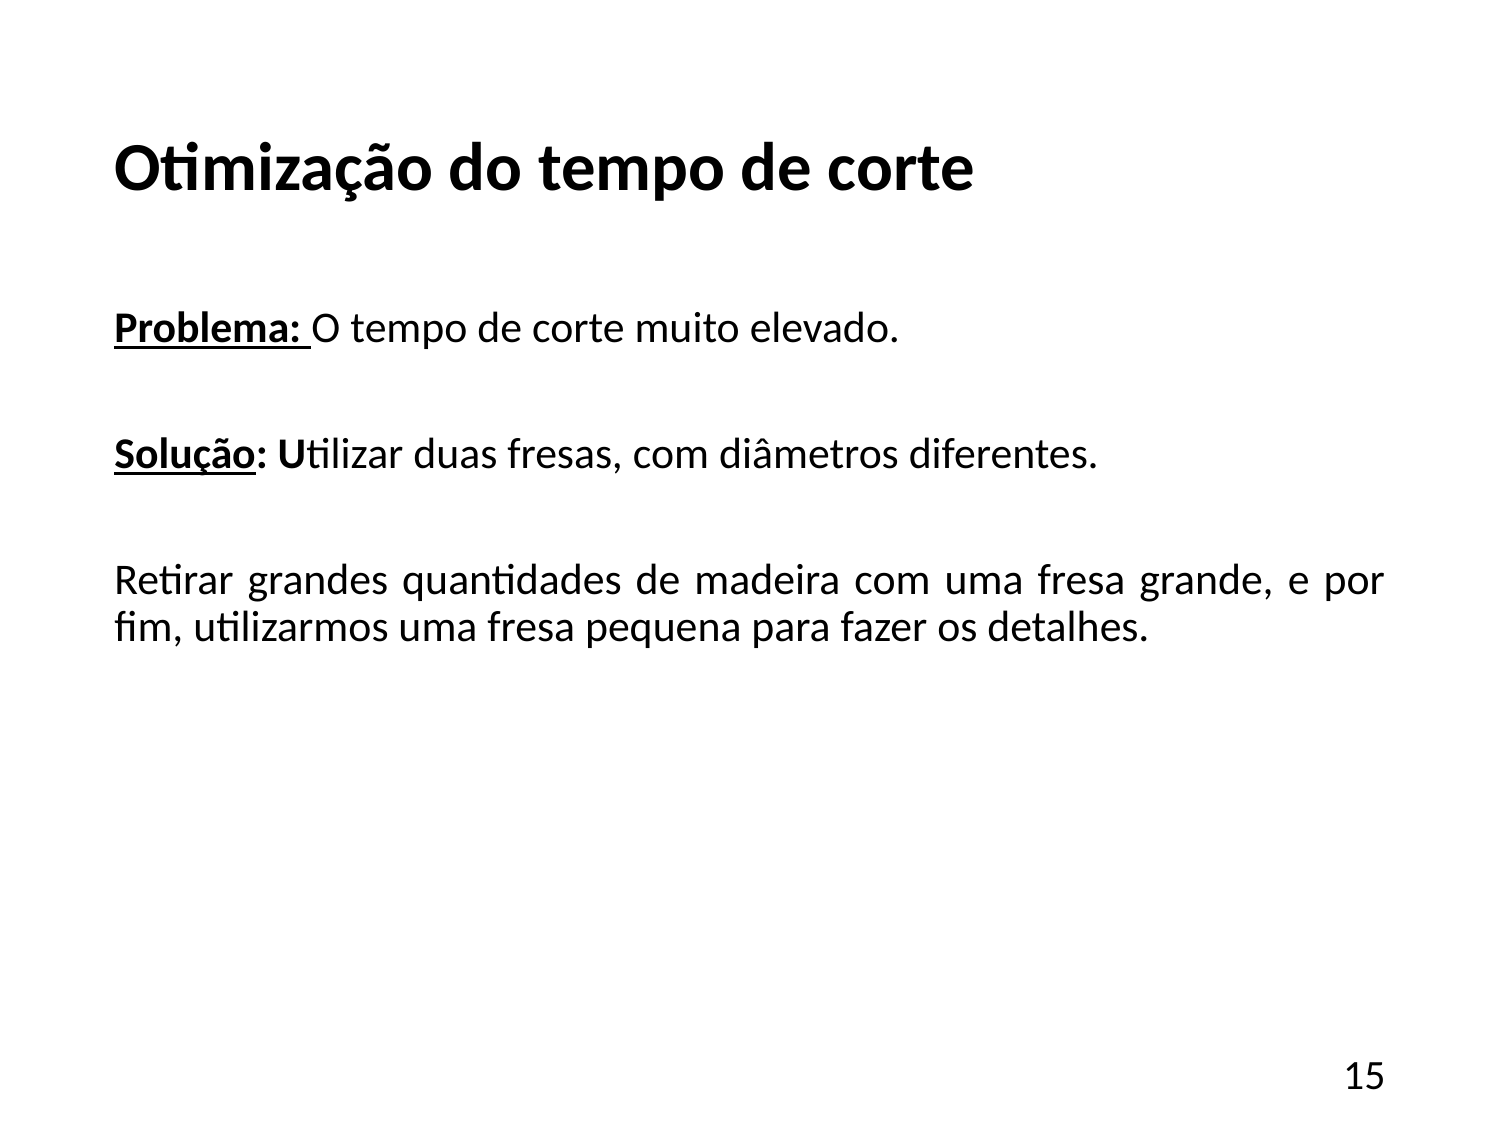

# Otimização do tempo de corte
Problema: O tempo de corte muito elevado.

Solução: Utilizar duas fresas, com diâmetros diferentes.

Retirar grandes quantidades de madeira com uma fresa grande, e por fim, utilizarmos uma fresa pequena para fazer os detalhes.
15